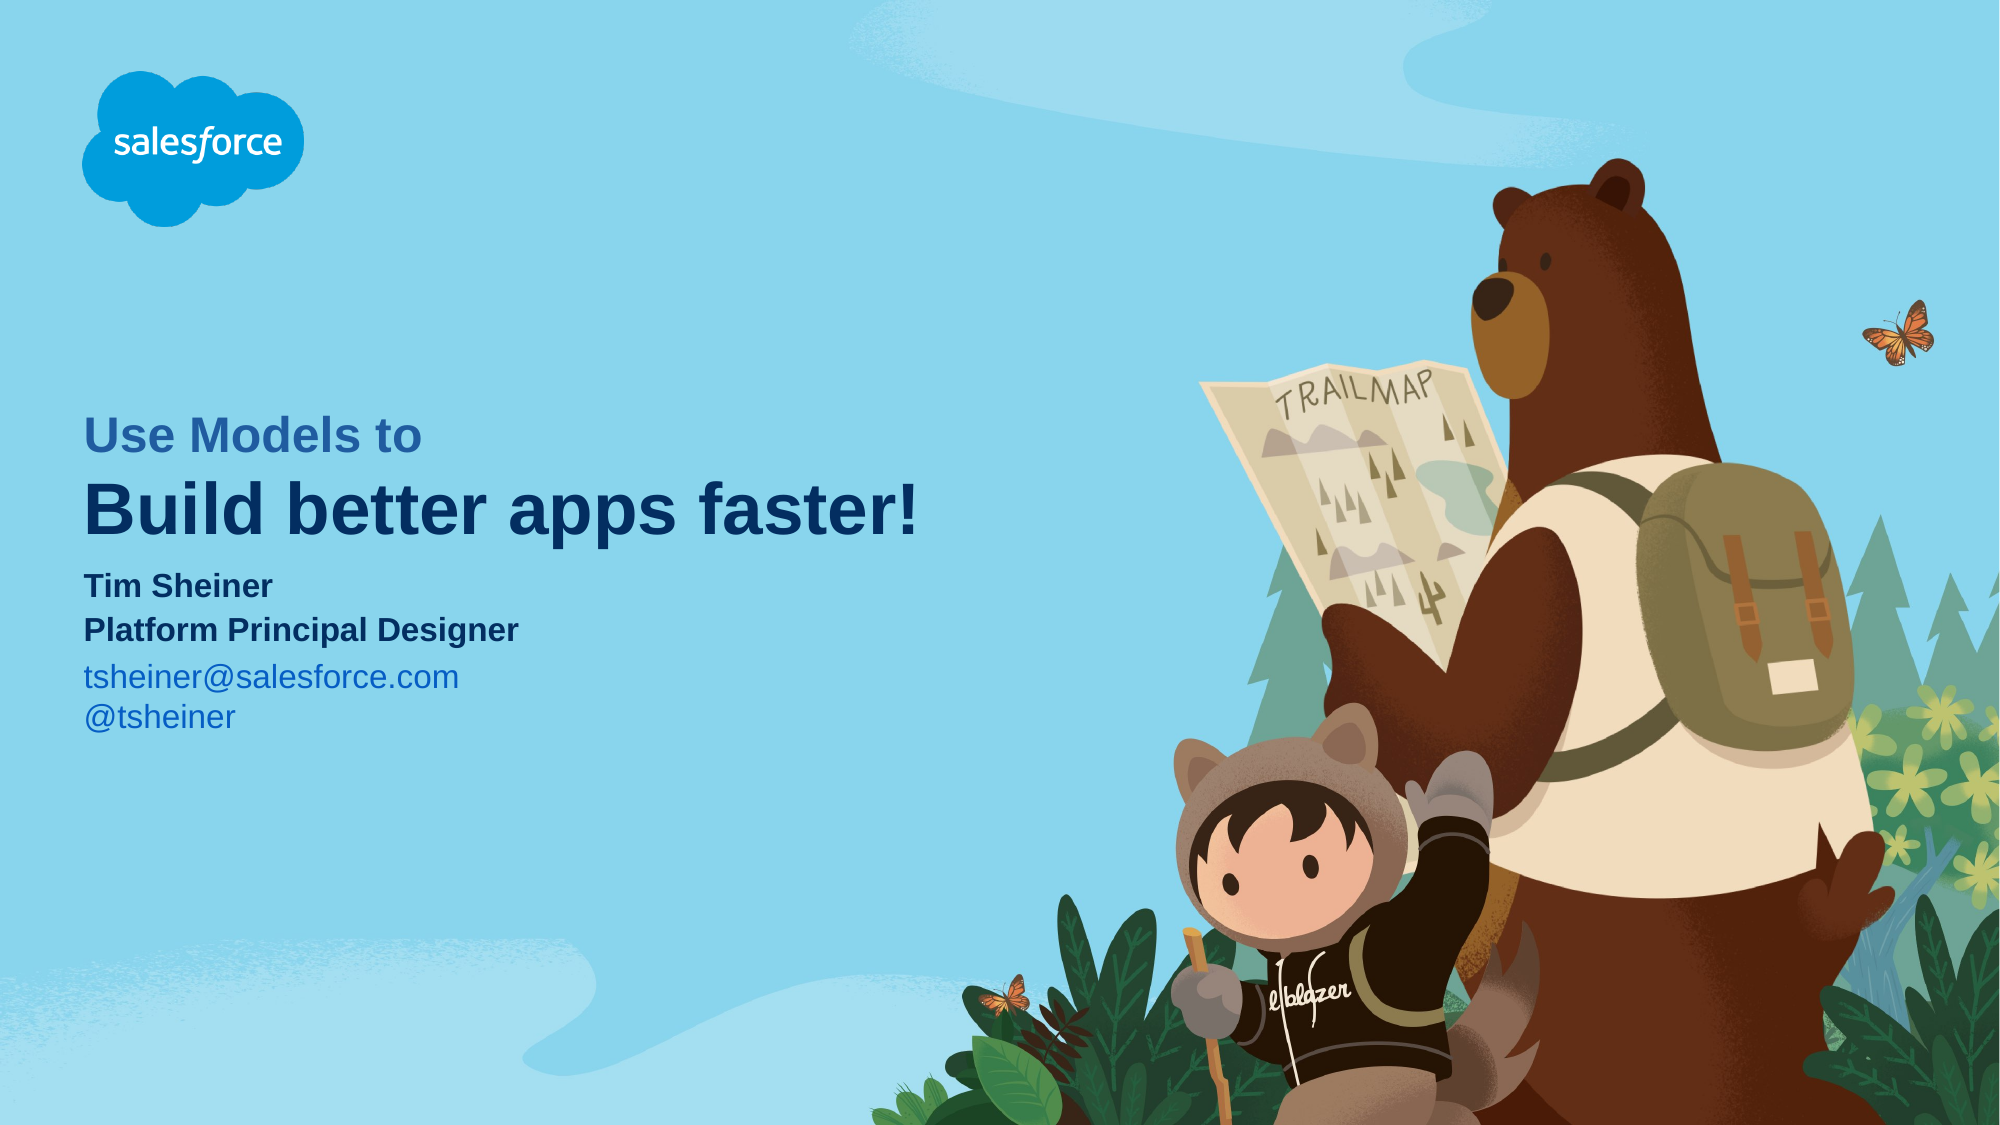

# Use Models to Build better apps faster!
Tim Sheiner
Platform Principal Designer
tsheiner@salesforce.com
@tsheiner